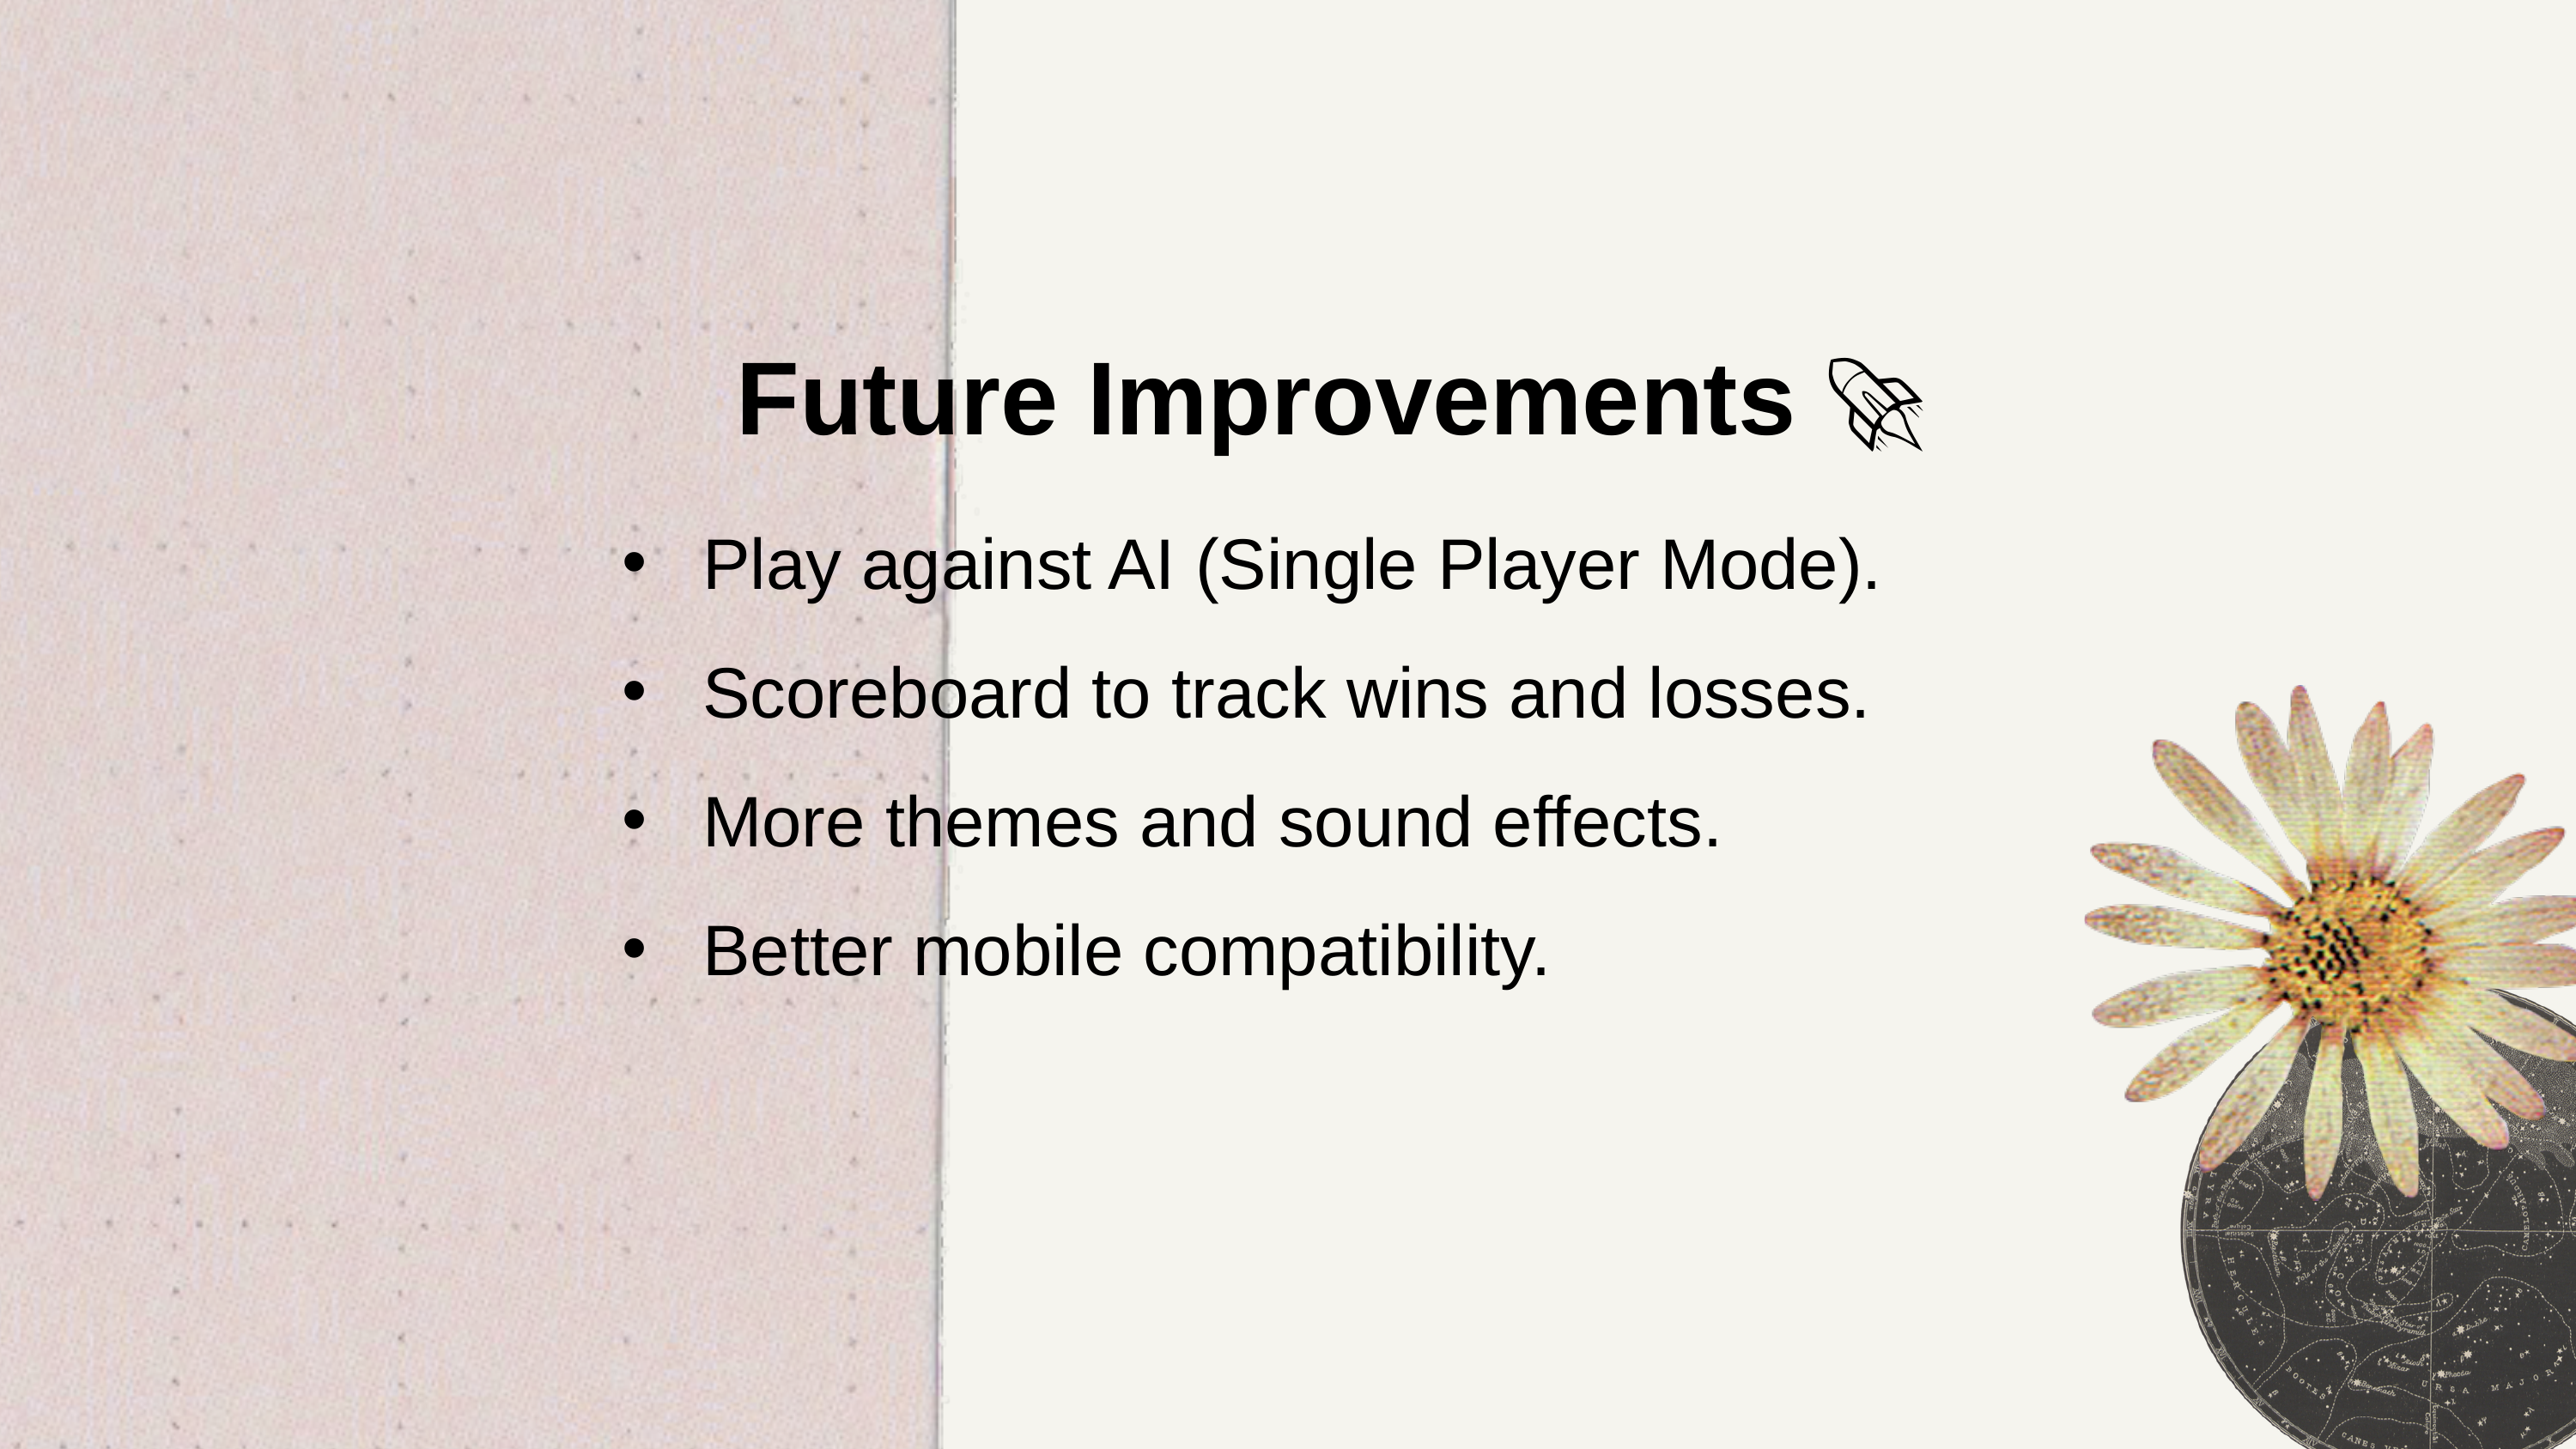

Future Improvements 🚀
Play against AI (Single Player Mode).

Scoreboard to track wins and losses.

More themes and sound effects.

Better mobile compatibility.